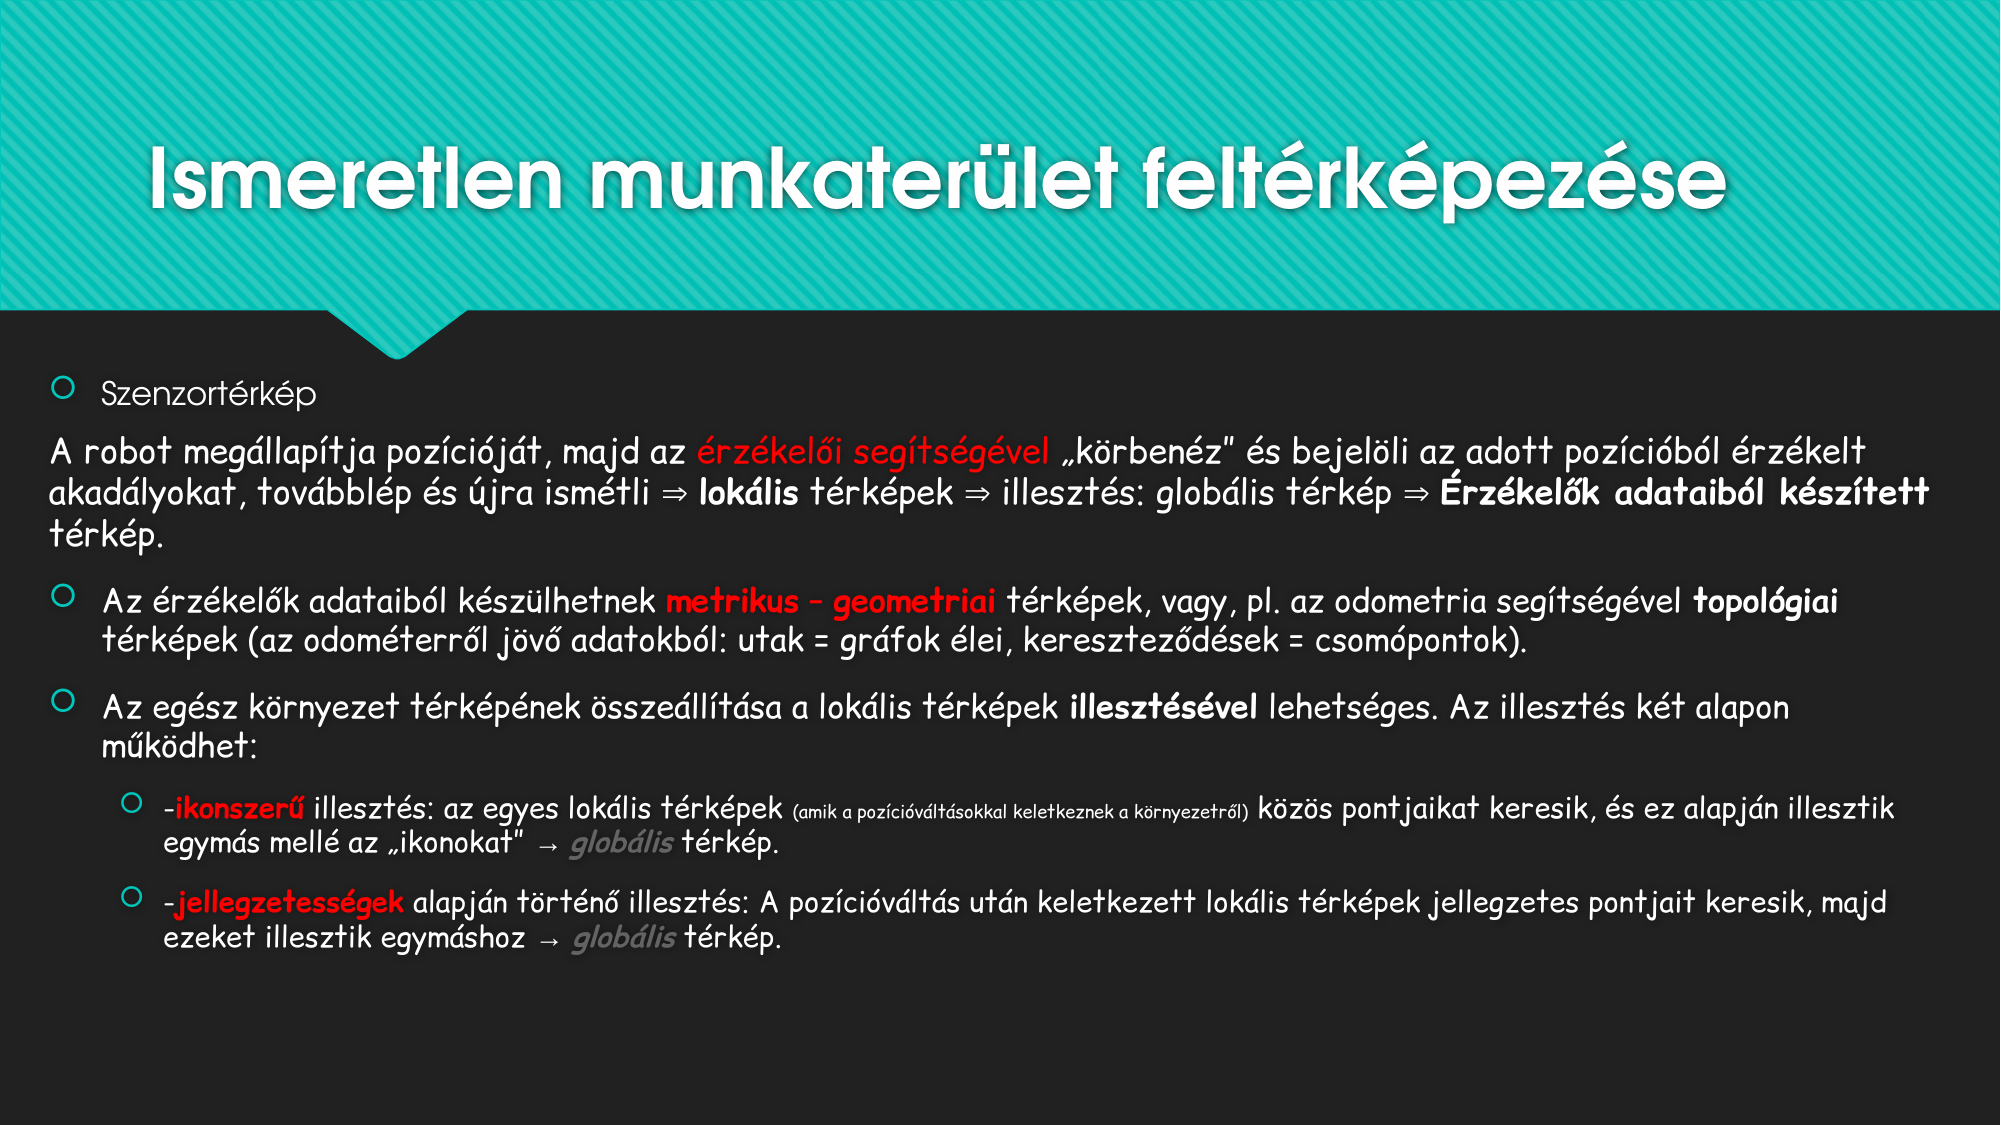

# Ismeretlen munkaterület feltérképezése
Szenzortérkép
A robot megállapítja pozícióját, majd az érzékelői segítségével „körbenéz” és bejelöli az adott pozícióból érzékelt akadályokat, továbblép és újra ismétli ⇒ lokális térképek ⇒ illesztés: globális térkép ⇒ Érzékelők adataiból készített térkép.
Az érzékelők adataiból készülhetnek metrikus – geometriai térképek, vagy, pl. az odometria segítségével topológiai térképek (az odométerről jövő adatokból: utak = gráfok élei, kereszteződések = csomópontok).
Az egész környezet térképének összeállítása a lokális térképek illesztésével lehetséges. Az illesztés két alapon működhet:
-ikonszerű illesztés: az egyes lokális térképek (amik a pozícióváltásokkal keletkeznek a környezetről) közös pontjaikat keresik, és ez alapján illesztik egymás mellé az „ikonokat” → globális térkép.
-jellegzetességek alapján történő illesztés: A pozícióváltás után keletkezett lokális térképek jellegzetes pontjait keresik, majd ezeket illesztik egymáshoz → globális térkép.